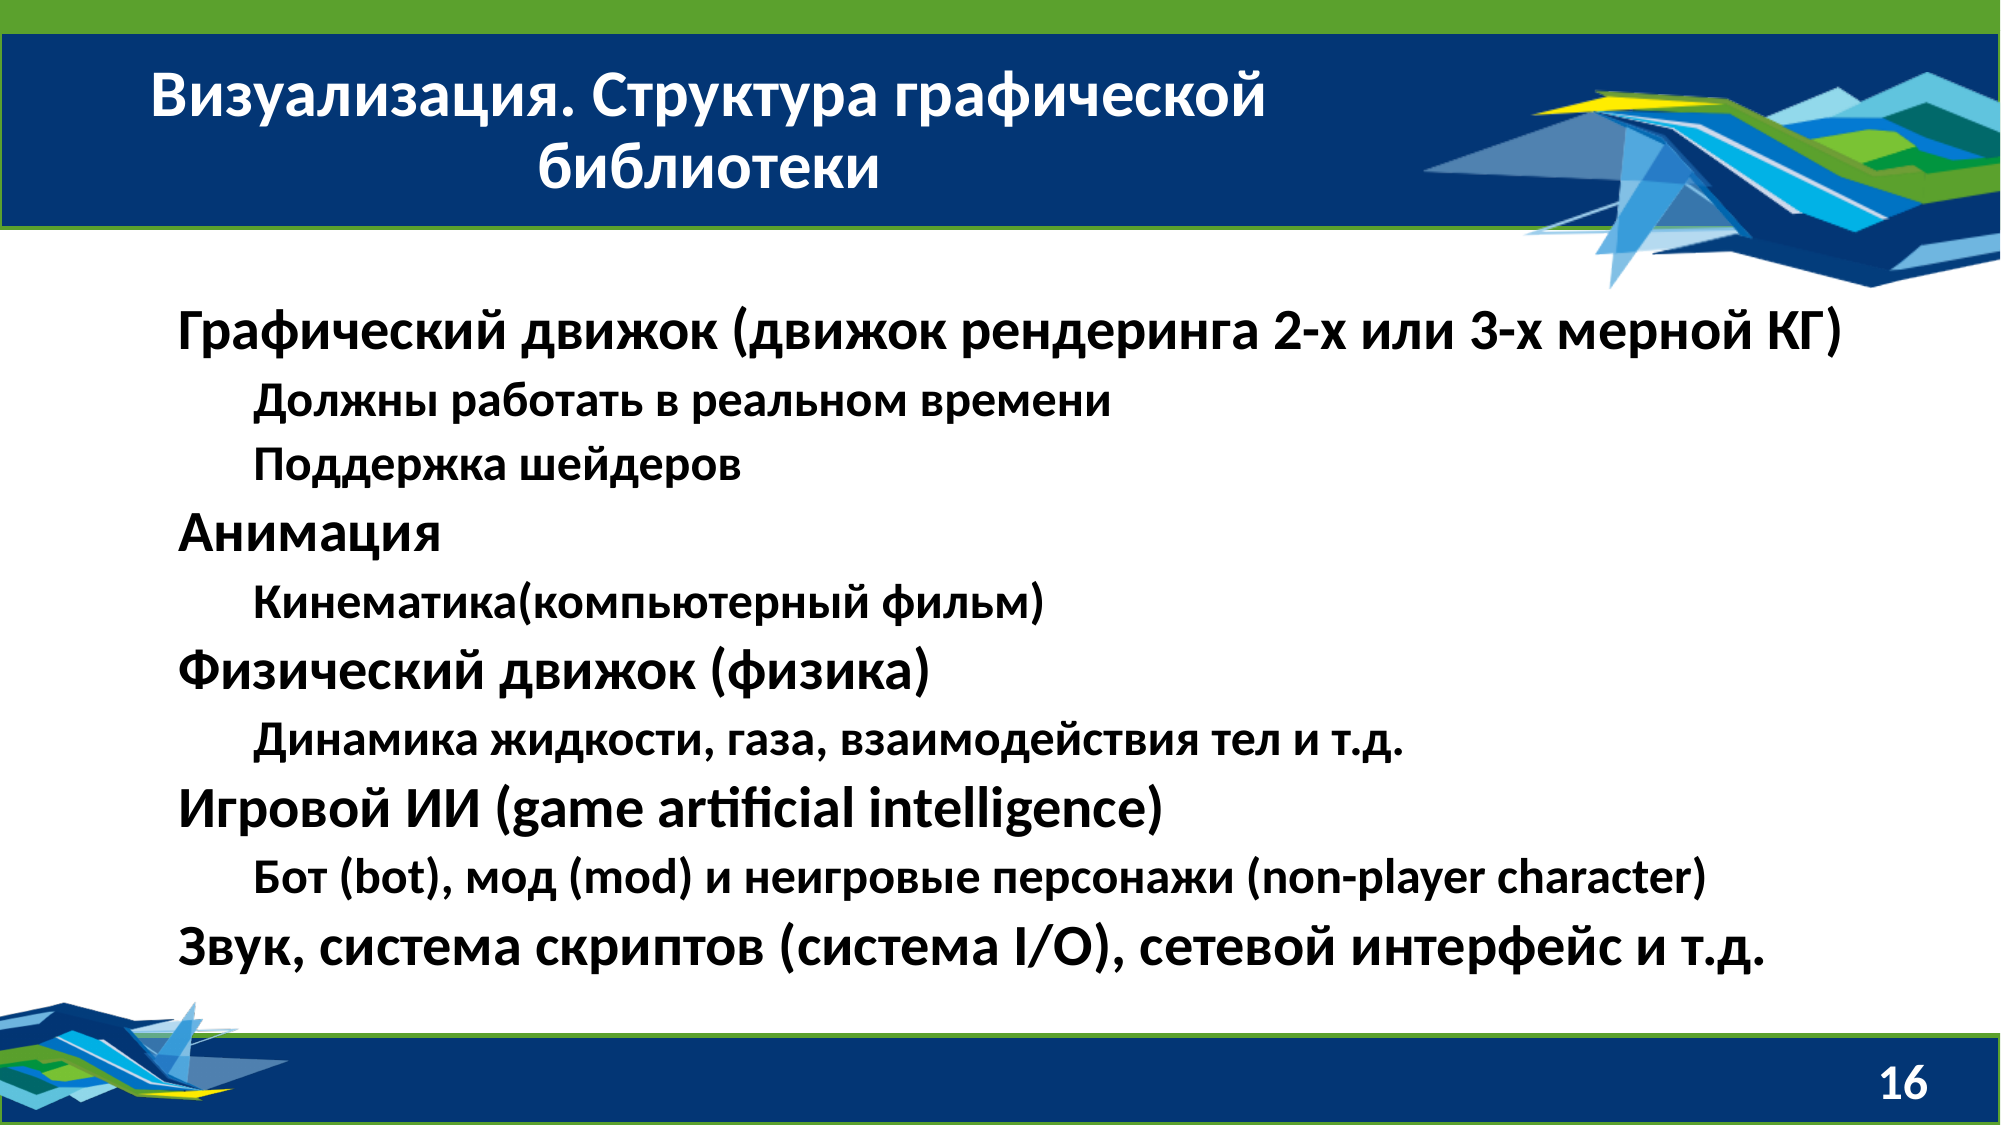

# Визуализация. Структура графической библиотеки
Графический движок (движок рендеринга 2-х или 3-х мерной КГ)
Должны работать в реальном времени
Поддержка шейдеров
Анимация
Кинематика(компьютерный фильм)
Физический движок (физика)
Динамика жидкости, газа, взаимодействия тел и т.д.
Игровой ИИ (game artificial intelligence)
Бот (bot), мод (mod) и неигровые персонажи (non-player character)
Звук, система скриптов (система I/O), сетевой интерфейс и т.д.
16